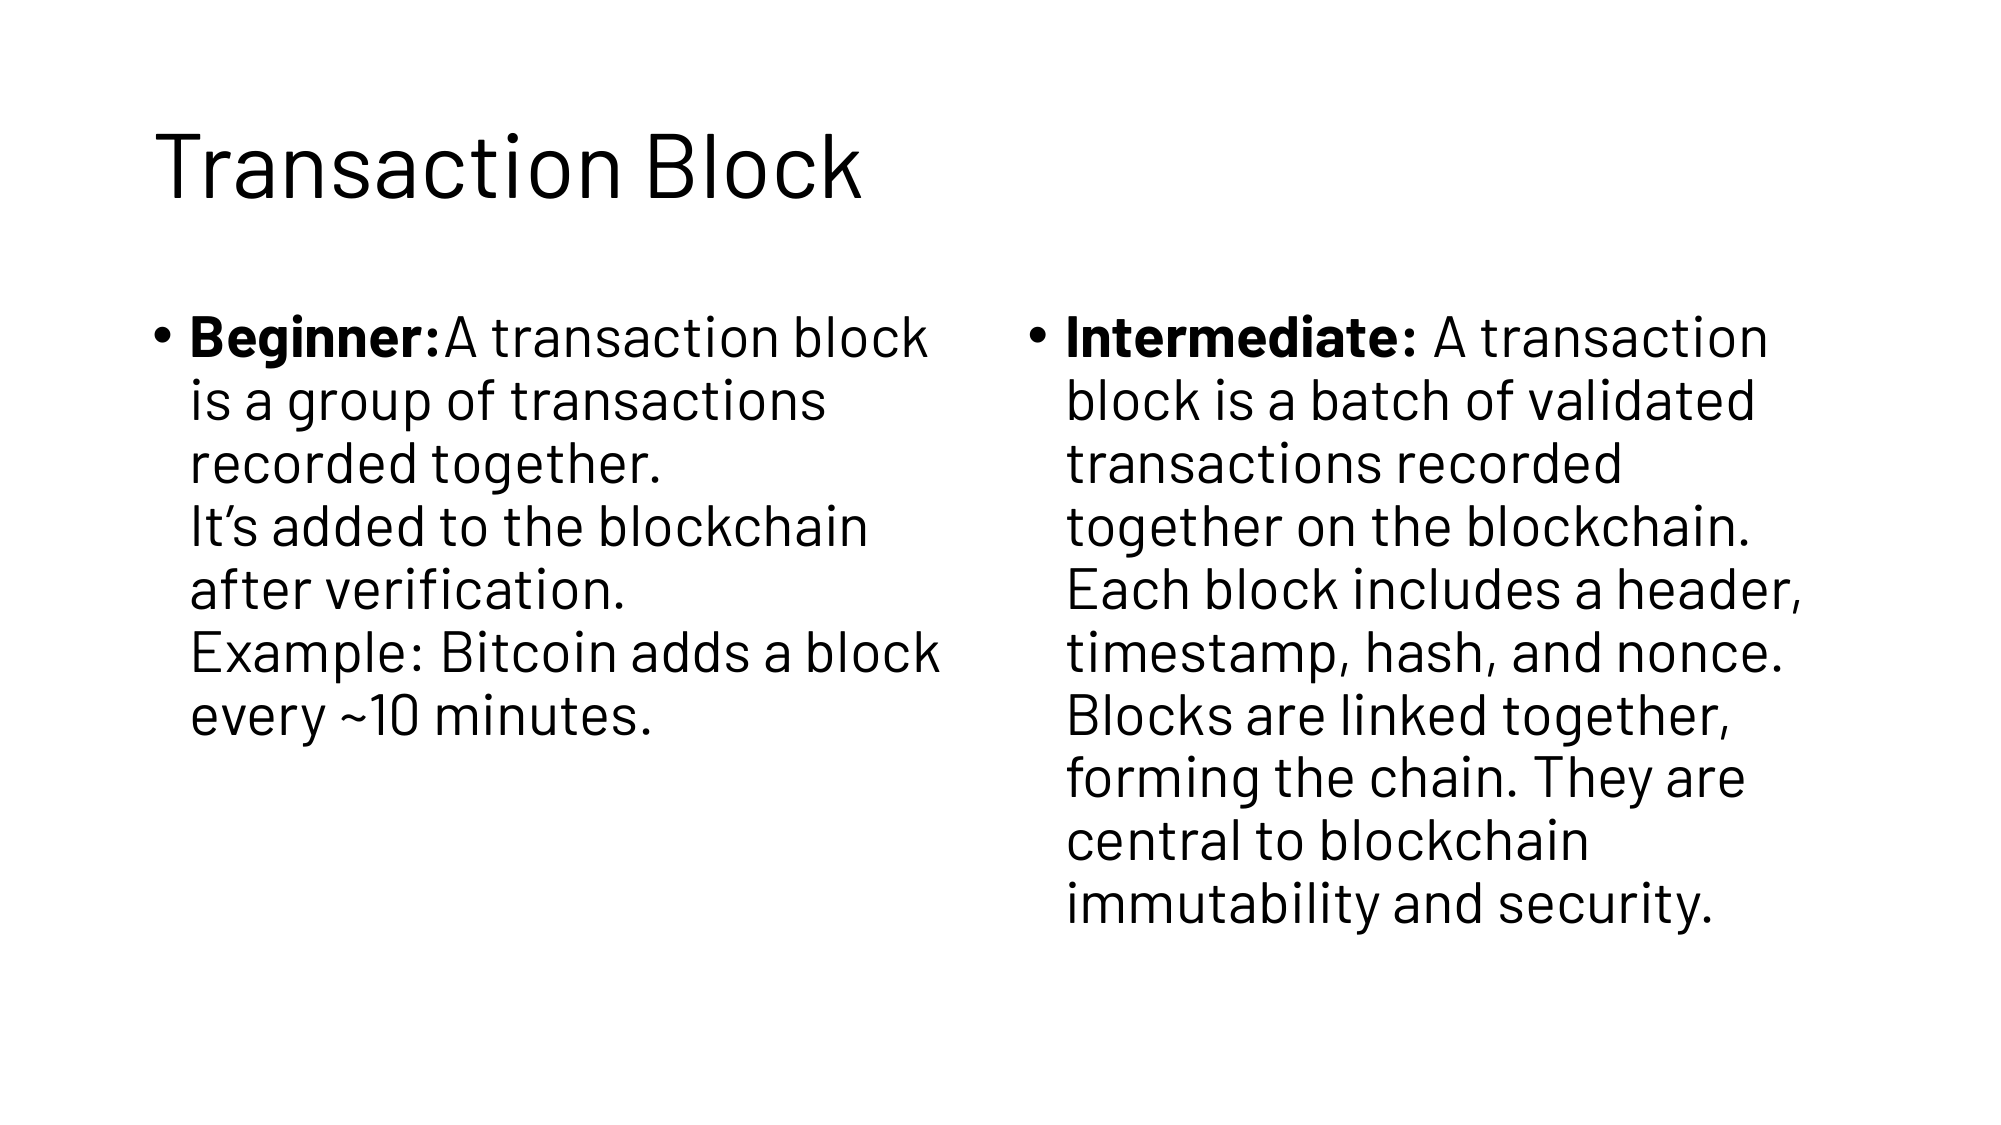

# Transaction Block
Beginner:A transaction block is a group of transactions recorded together.
It’s added to the blockchain after verification.
Example: Bitcoin adds a block every ~10 minutes.
Intermediate: A transaction block is a batch of validated transactions recorded together on the blockchain. Each block includes a header, timestamp, hash, and nonce. Blocks are linked together, forming the chain. They are central to blockchain immutability and security.